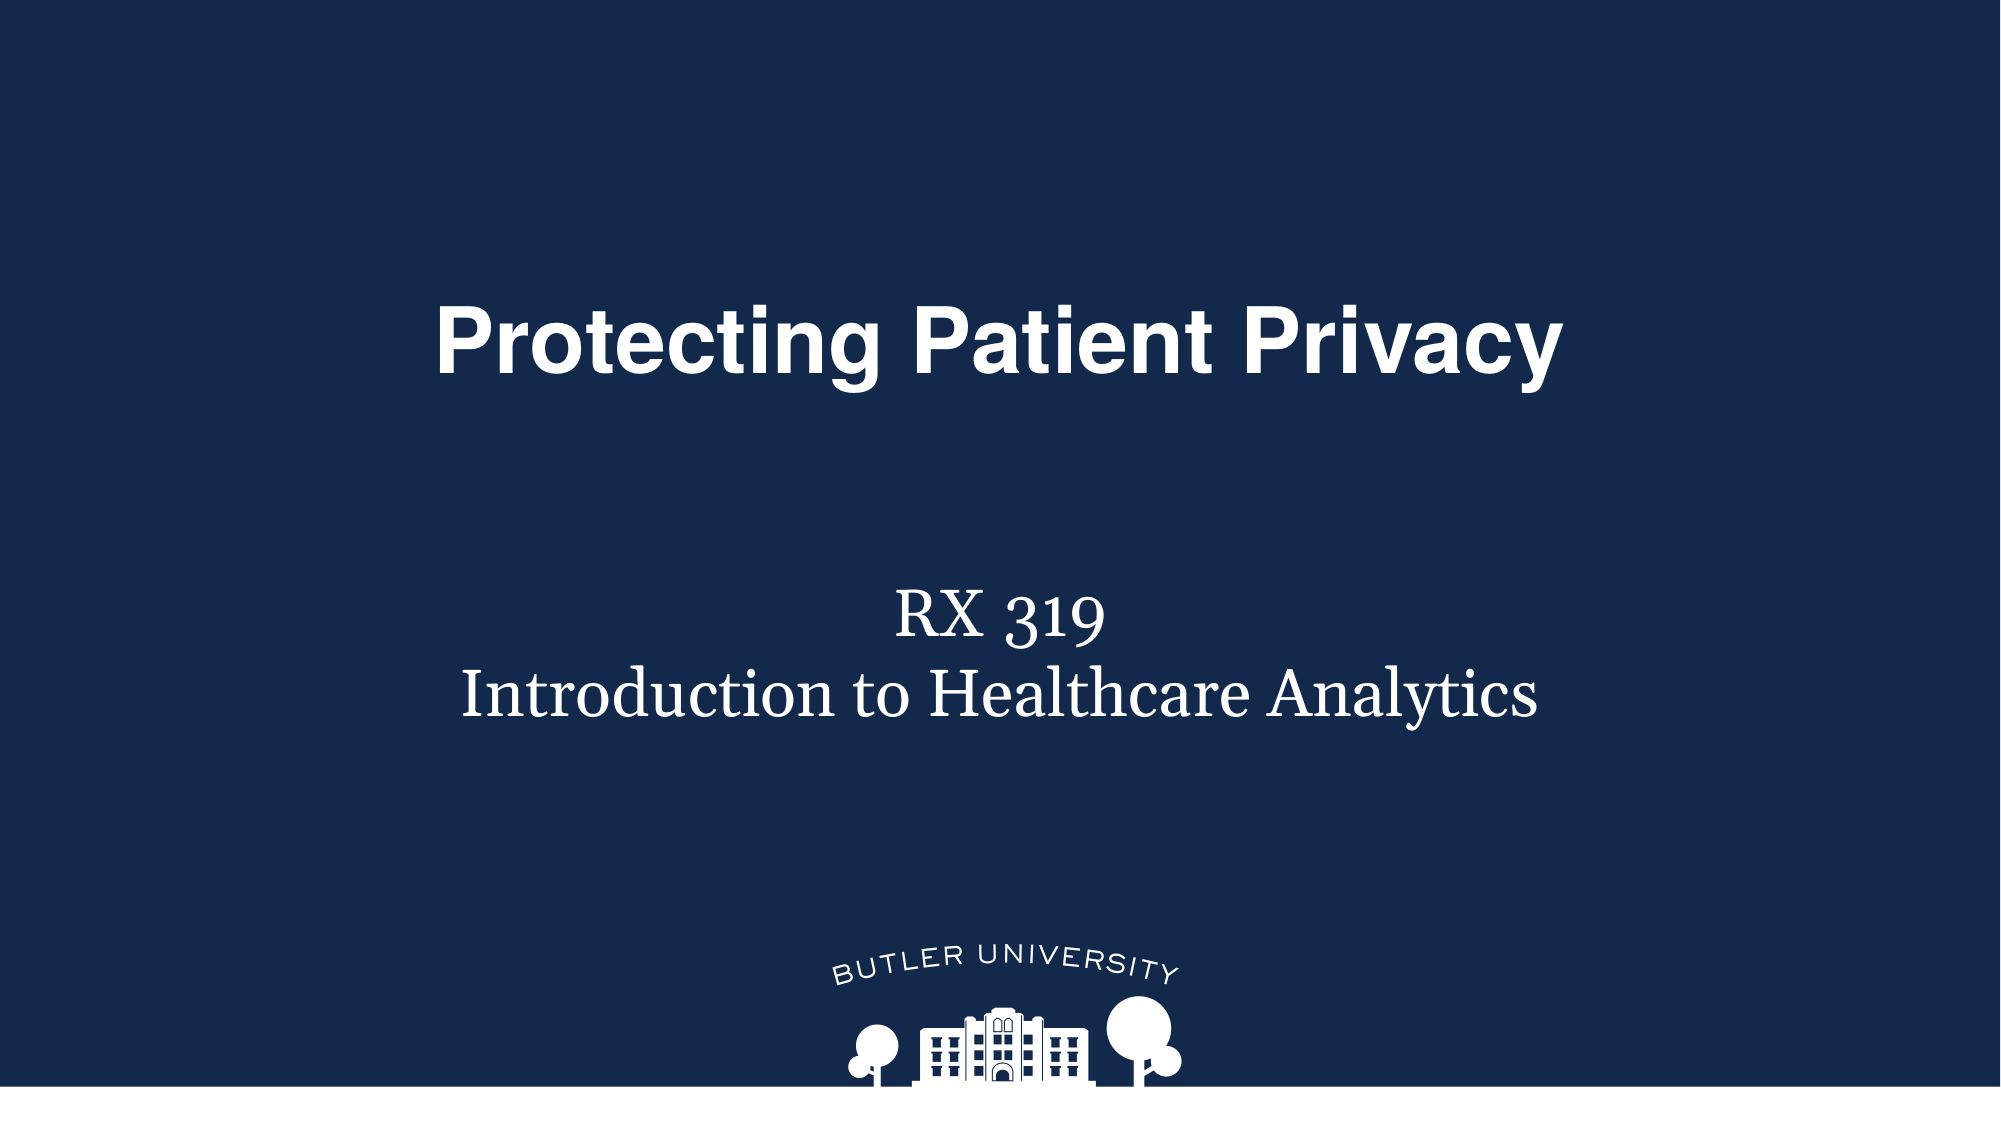

# Protecting Patient Privacy
RX 319
Introduction to Healthcare Analytics